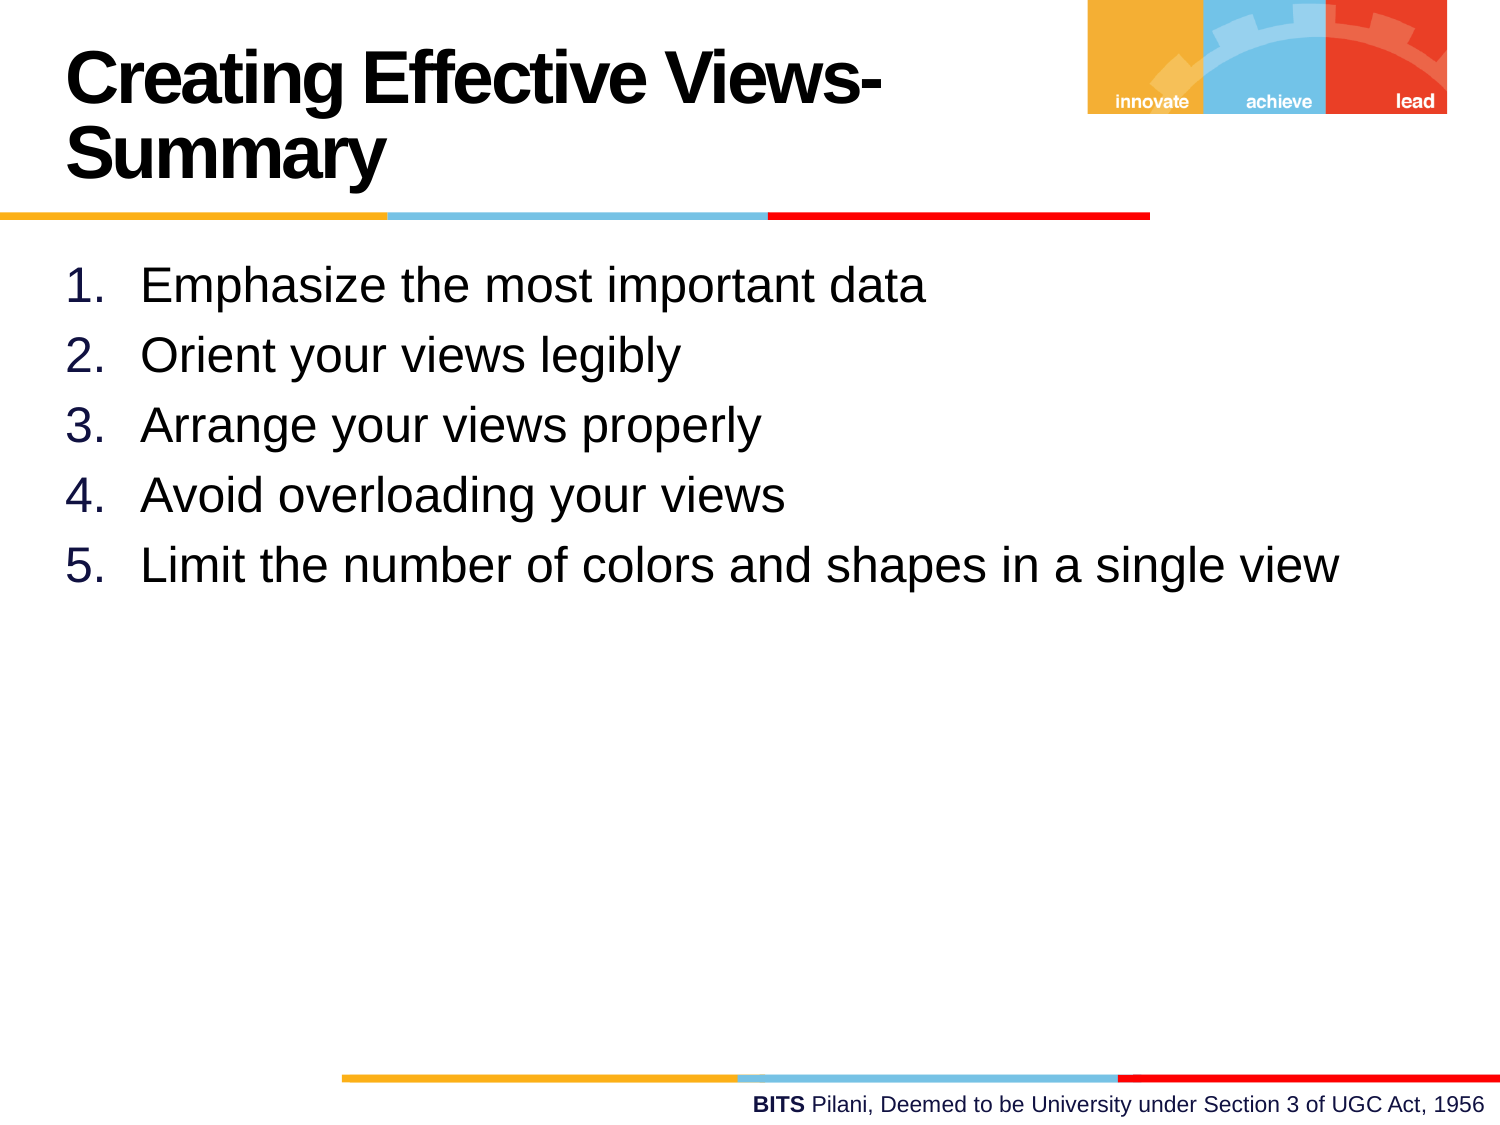

Creating Effective Views- Summary
Emphasize the most important data
Orient your views legibly
Arrange your views properly
Avoid overloading your views
Limit the number of colors and shapes in a single view